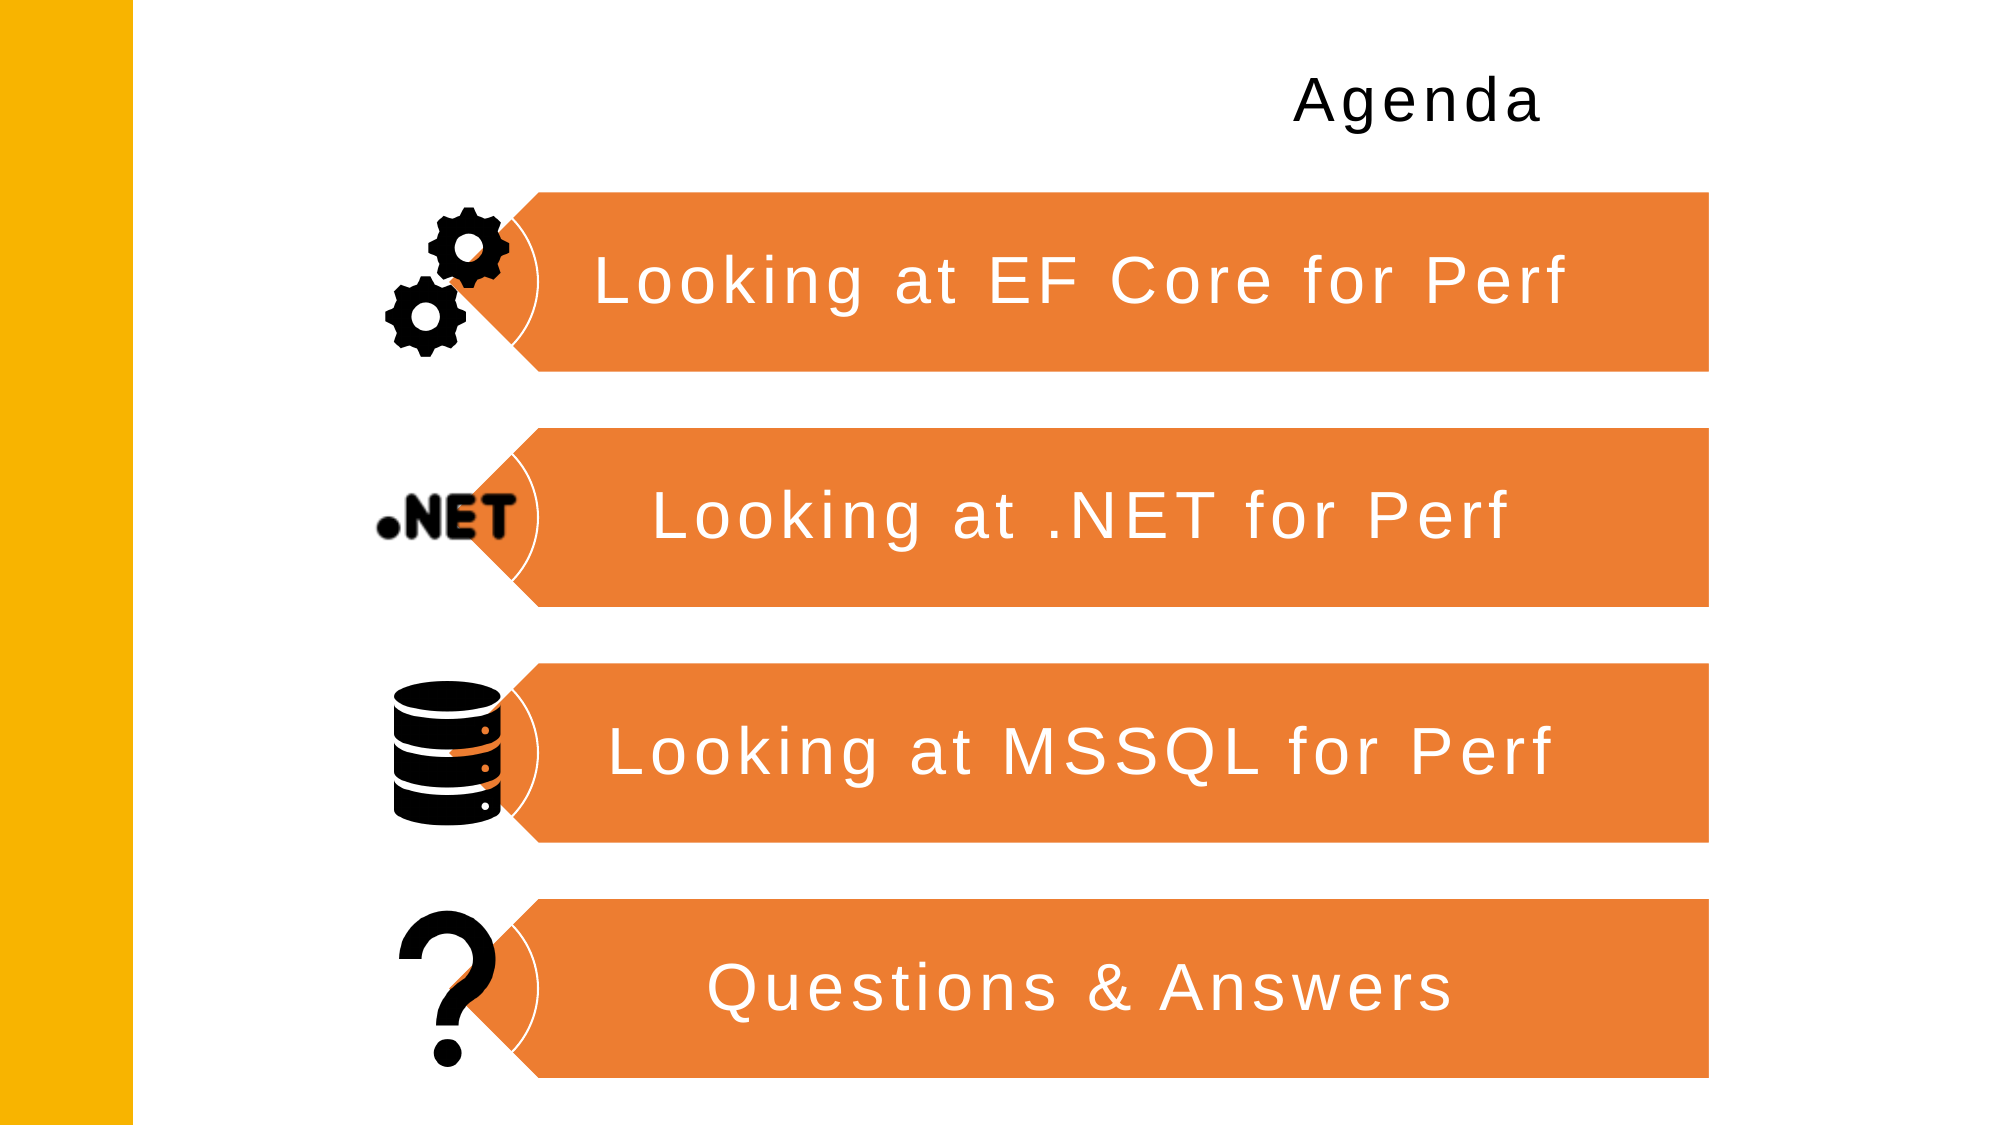

Agenda
Looking at EF Core for Perf
Looking at .NET for Perf
Looking at MSSQL for Perf
Questions & Answers